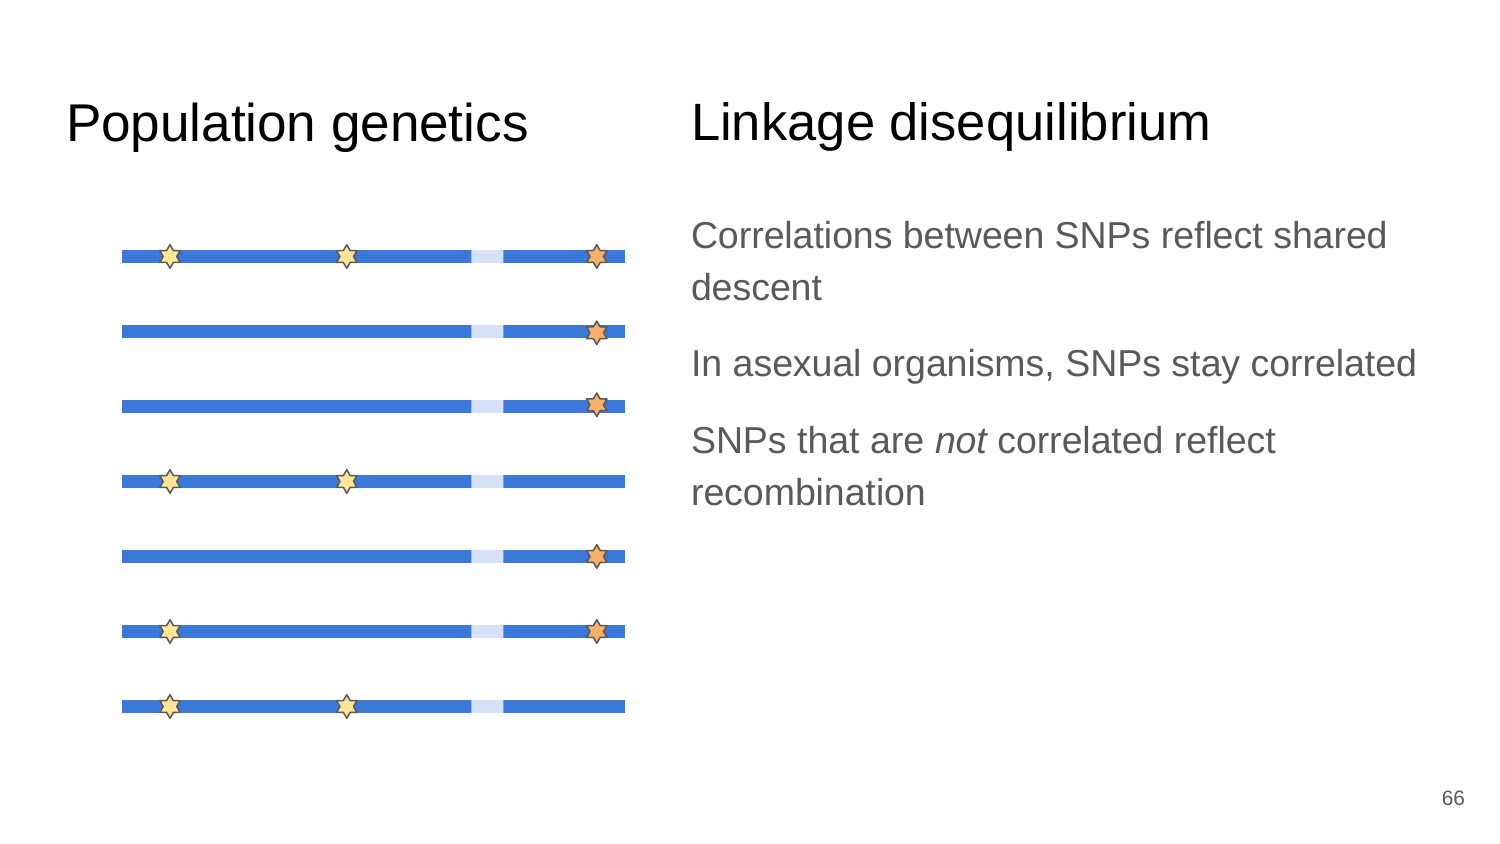

# Population genetics
Linkage disequilibrium
Correlations between SNPs reflect shared descent
In asexual organisms, SNPs stay correlated
SNPs that are not correlated reflect recombination

66